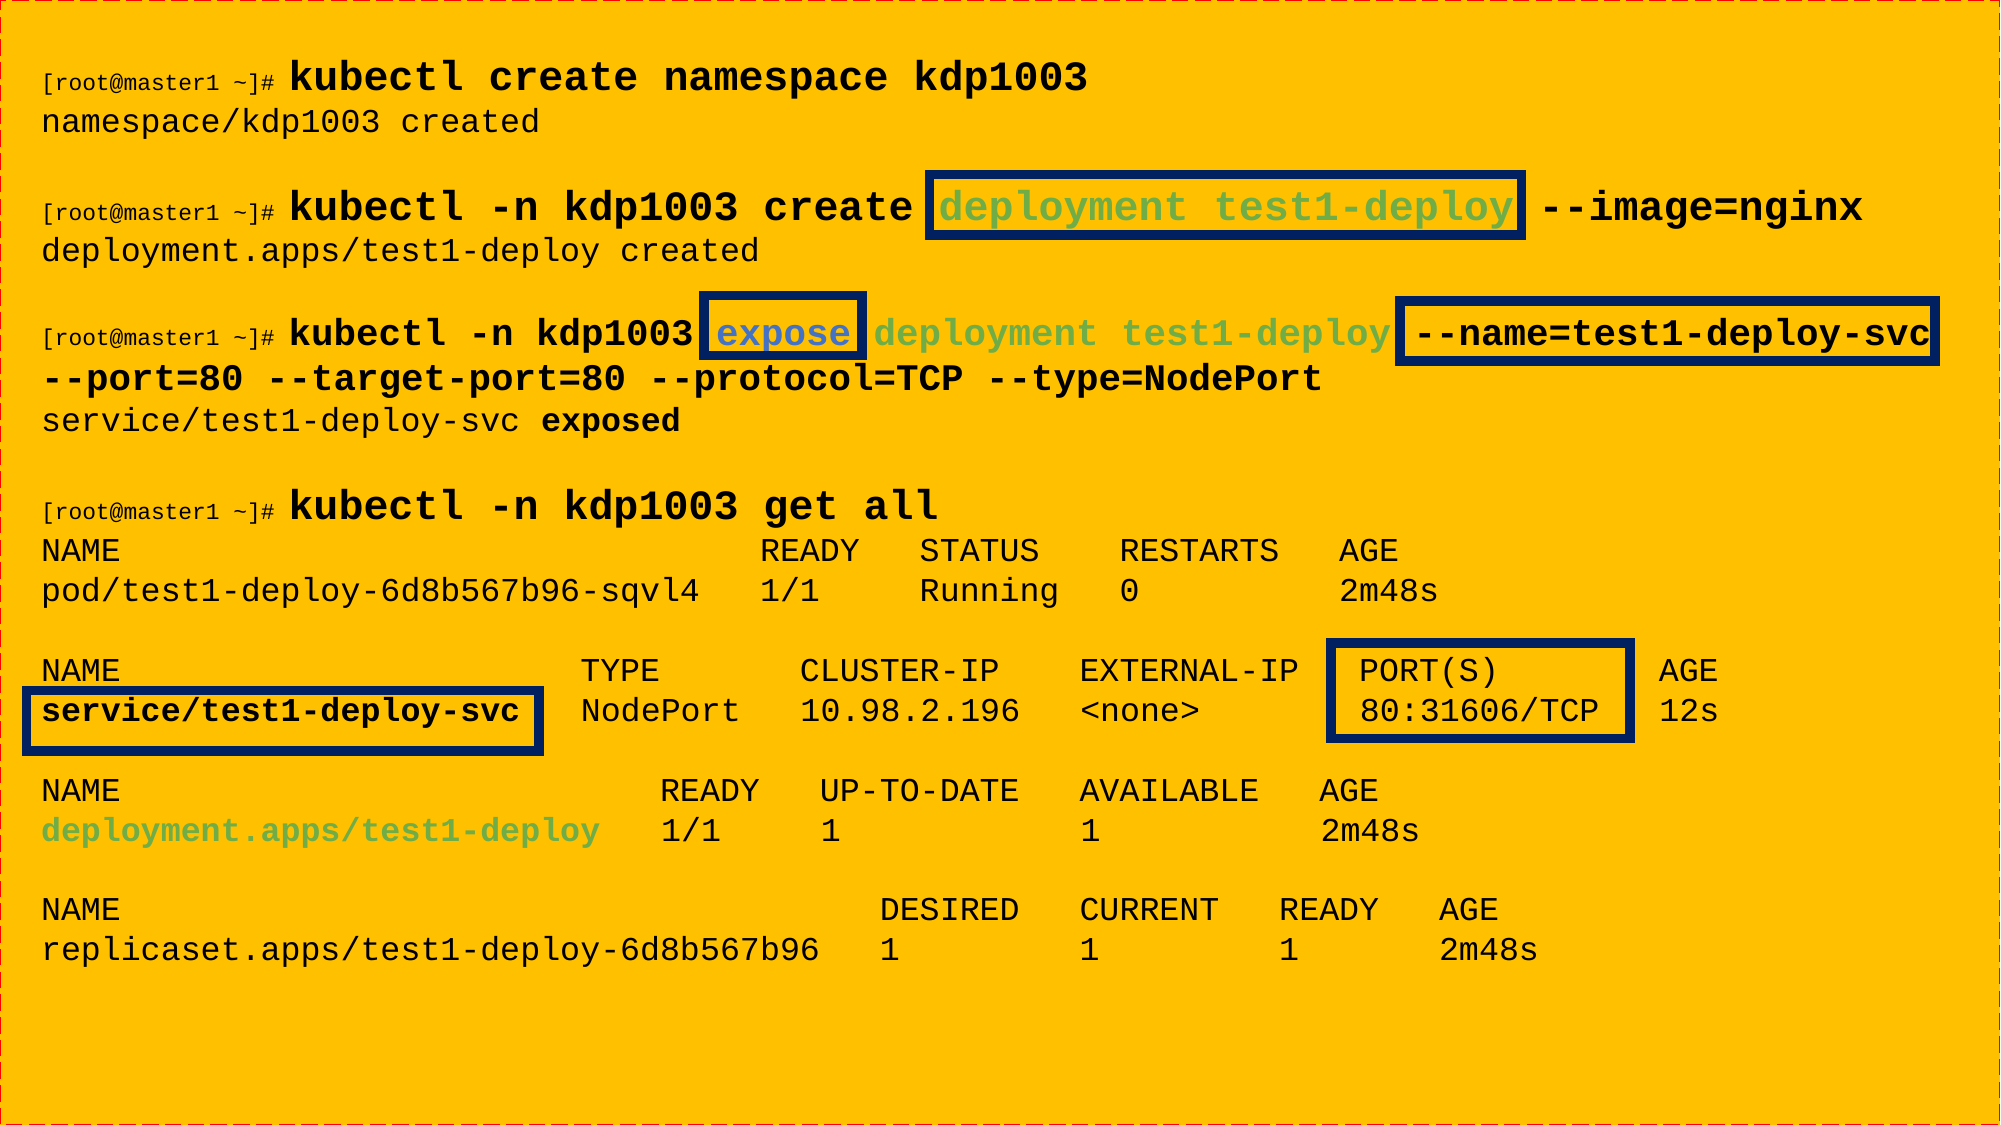

[root@master1 ~]# kubectl create namespace kdp1003
namespace/kdp1003 created

[root@master1 ~]# kubectl -n kdp1003 create deployment test1-deploy --image=nginx
deployment.apps/test1-deploy created

[root@master1 ~]# kubectl -n kdp1003 expose deployment test1-deploy --name=test1-deploy-svc  --port=80 --target-port=80 --protocol=TCP --type=NodePort
service/test1-deploy-svc exposed

[root@master1 ~]# kubectl -n kdp1003 get all
NAME                                READY   STATUS    RESTARTS   AGE
pod/test1-deploy-6d8b567b96-sqvl4   1/1     Running   0          2m48s

NAME                       TYPE       CLUSTER-IP    EXTERNAL-IP   PORT(S)        AGE
service/test1-deploy-svc   NodePort   10.98.2.196   <none>        80:31606/TCP   12s

NAME                           READY   UP-TO-DATE   AVAILABLE   AGE
deployment.apps/test1-deploy   1/1     1            1           2m48s

NAME                                      DESIRED   CURRENT   READY   AGE
replicaset.apps/test1-deploy-6d8b567b96   1         1         1       2m48s